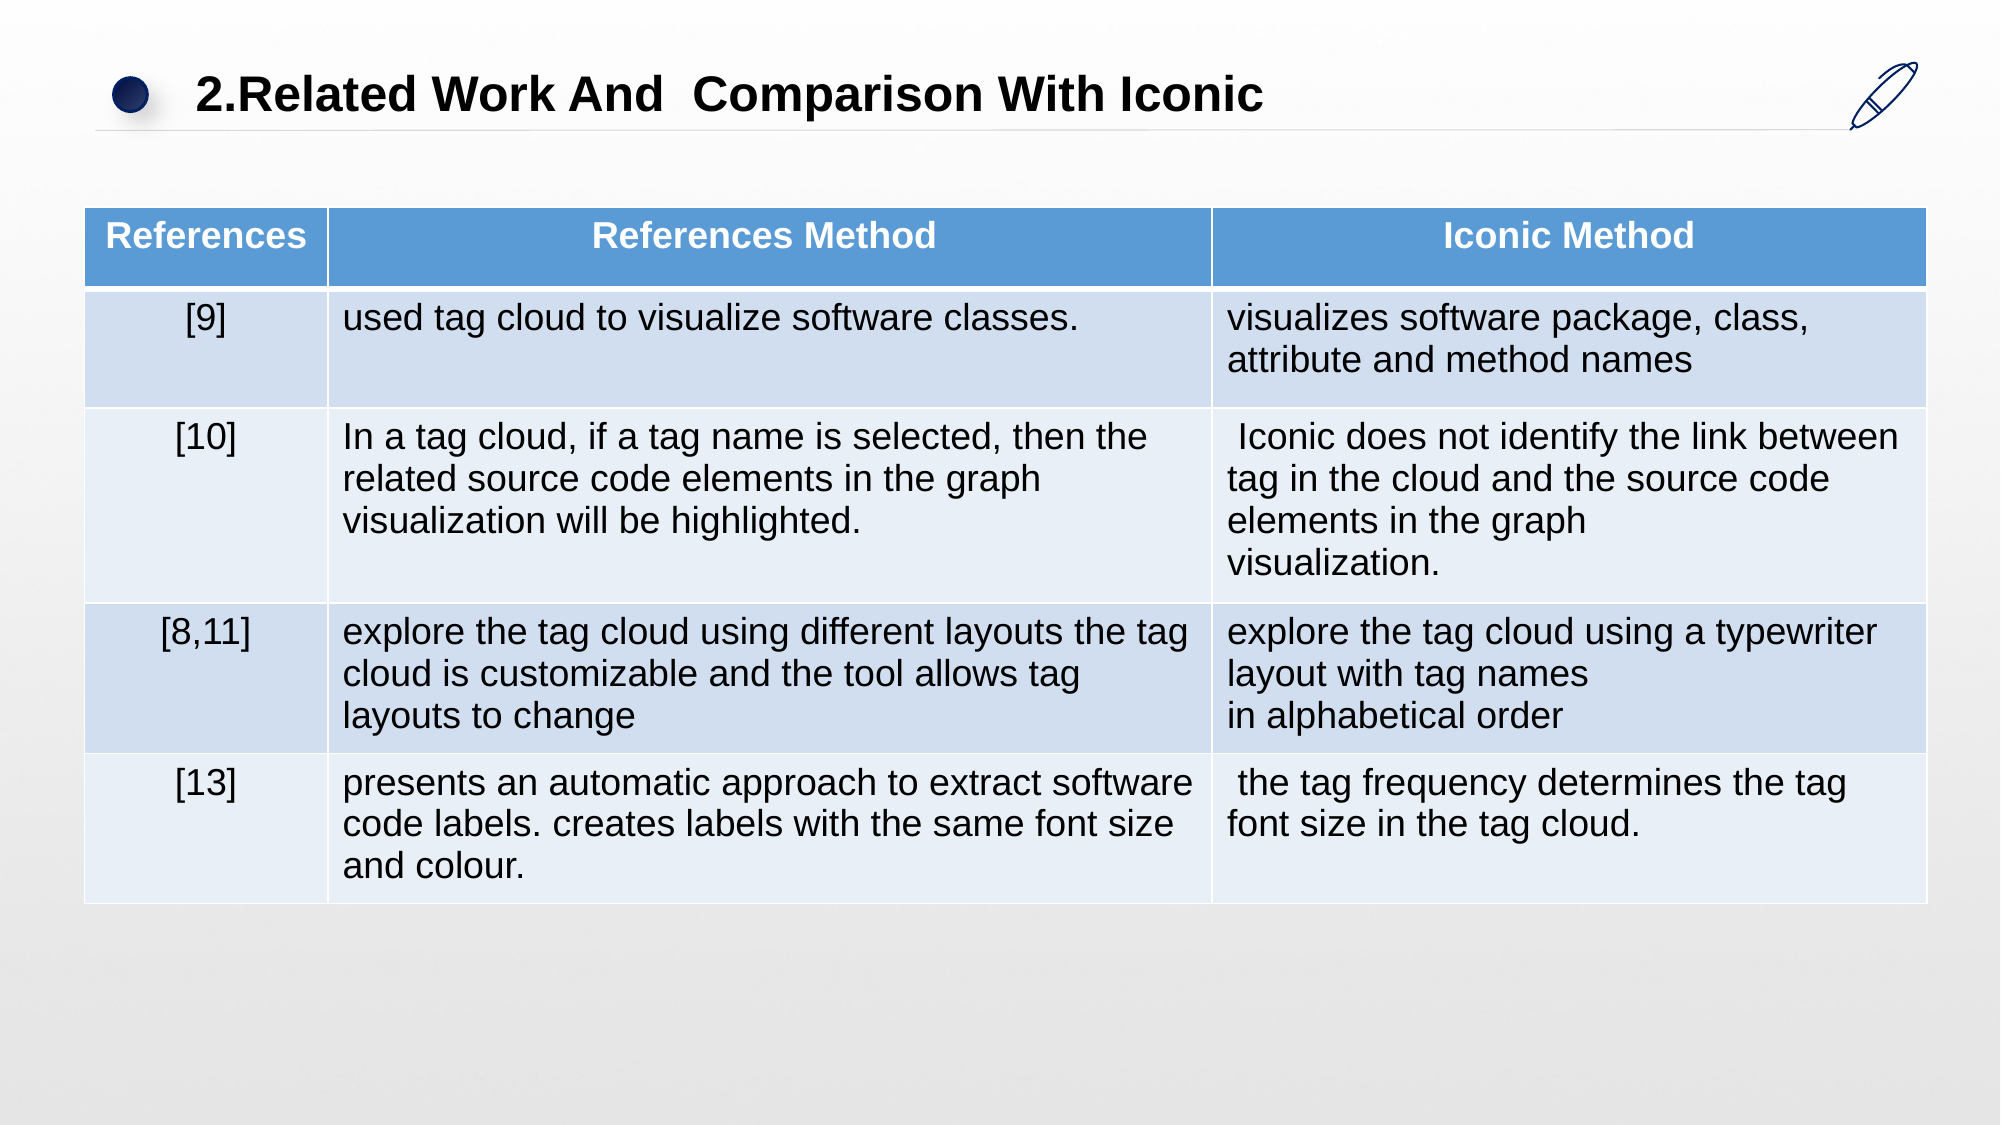

2.Related Work And  Comparison With Iconic

| References | References Method | Iconic Method |
| --- | --- | --- |
| [9] | used tag cloud to visualize software classes. | visualizes software package, class, attribute and method names |
| [10] | In a tag cloud, if a tag name is selected, then the related source code elements in the graph visualization will be highlighted. | Iconic does not identify the link between tag in the cloud and the source code elements in the graph visualization. |
| [8,11] | explore the tag cloud using different layouts the tag cloud is customizable and the tool allows tag layouts to change | explore the tag cloud using a typewriter layout with tag names in alphabetical order |
| [13] | presents an automatic approach to extract software code labels. creates labels with the same font size and colour. | the tag frequency determines the tag font size in the tag cloud. |